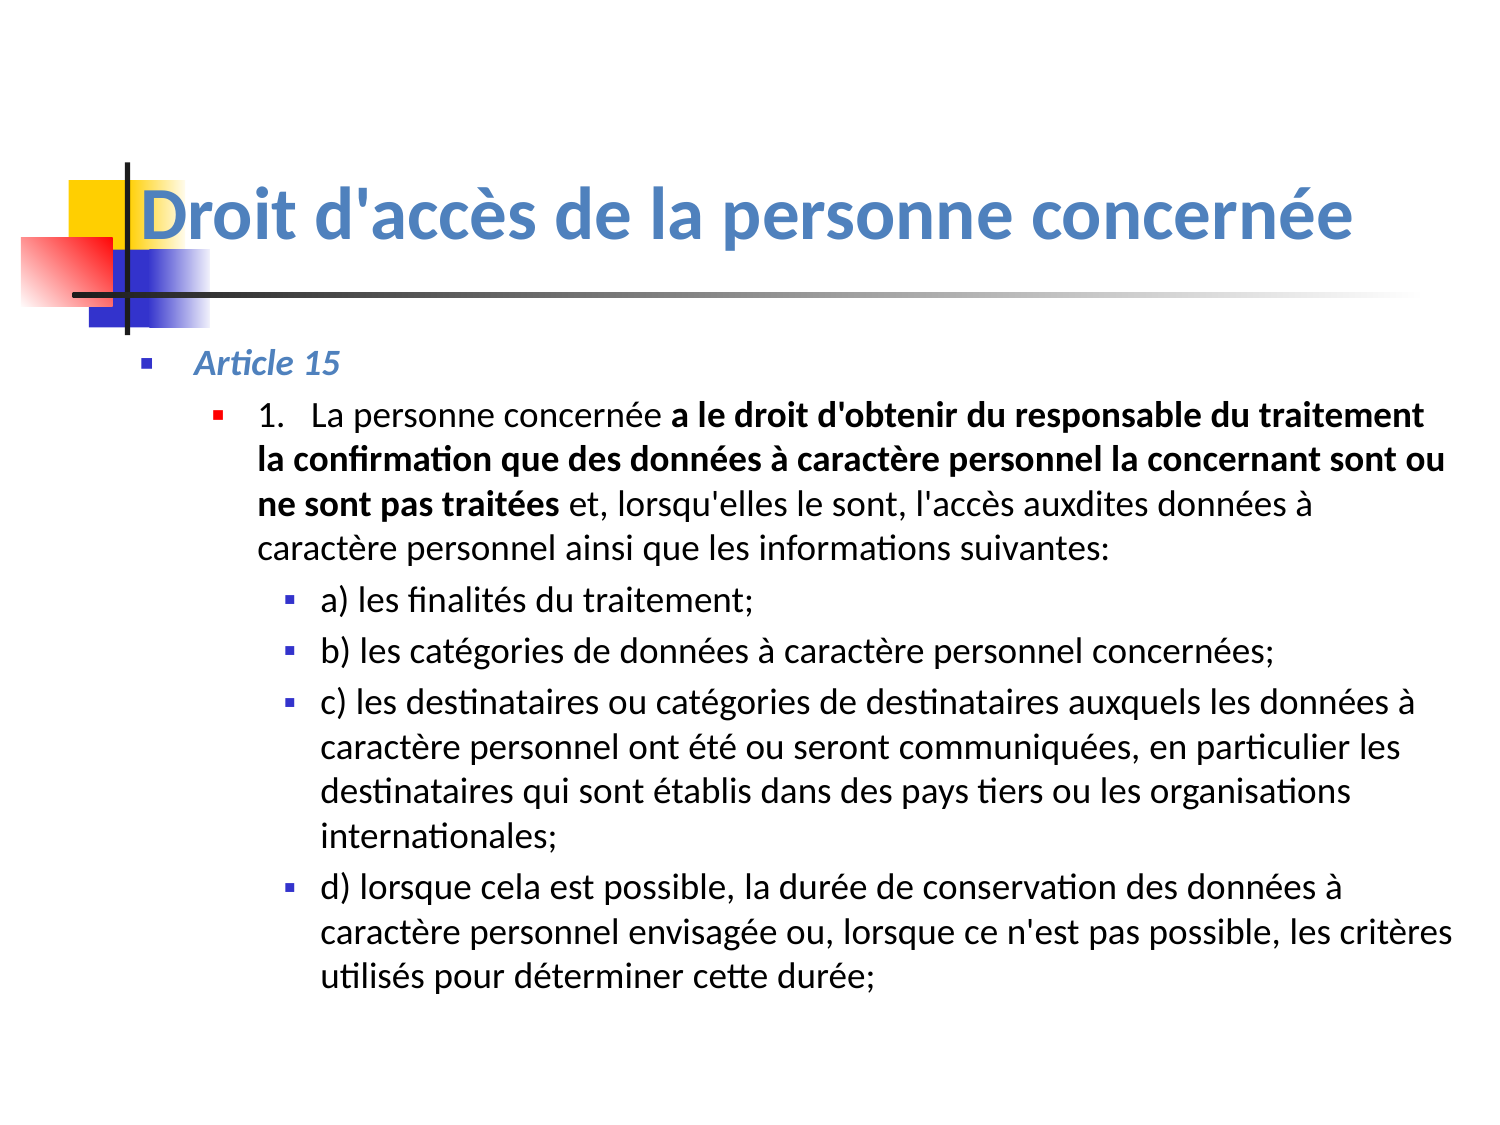

# Droit d'accès de la personne concernée
Article 15
1.   La personne concernée a le droit d'obtenir du responsable du traitement la confirmation que des données à caractère personnel la concernant sont ou ne sont pas traitées et, lorsqu'elles le sont, l'accès auxdites données à caractère personnel ainsi que les informations suivantes:
a) les finalités du traitement;
b) les catégories de données à caractère personnel concernées;
c) les destinataires ou catégories de destinataires auxquels les données à caractère personnel ont été ou seront communiquées, en particulier les destinataires qui sont établis dans des pays tiers ou les organisations internationales;
d) lorsque cela est possible, la durée de conservation des données à caractère personnel envisagée ou, lorsque ce n'est pas possible, les critères utilisés pour déterminer cette durée;